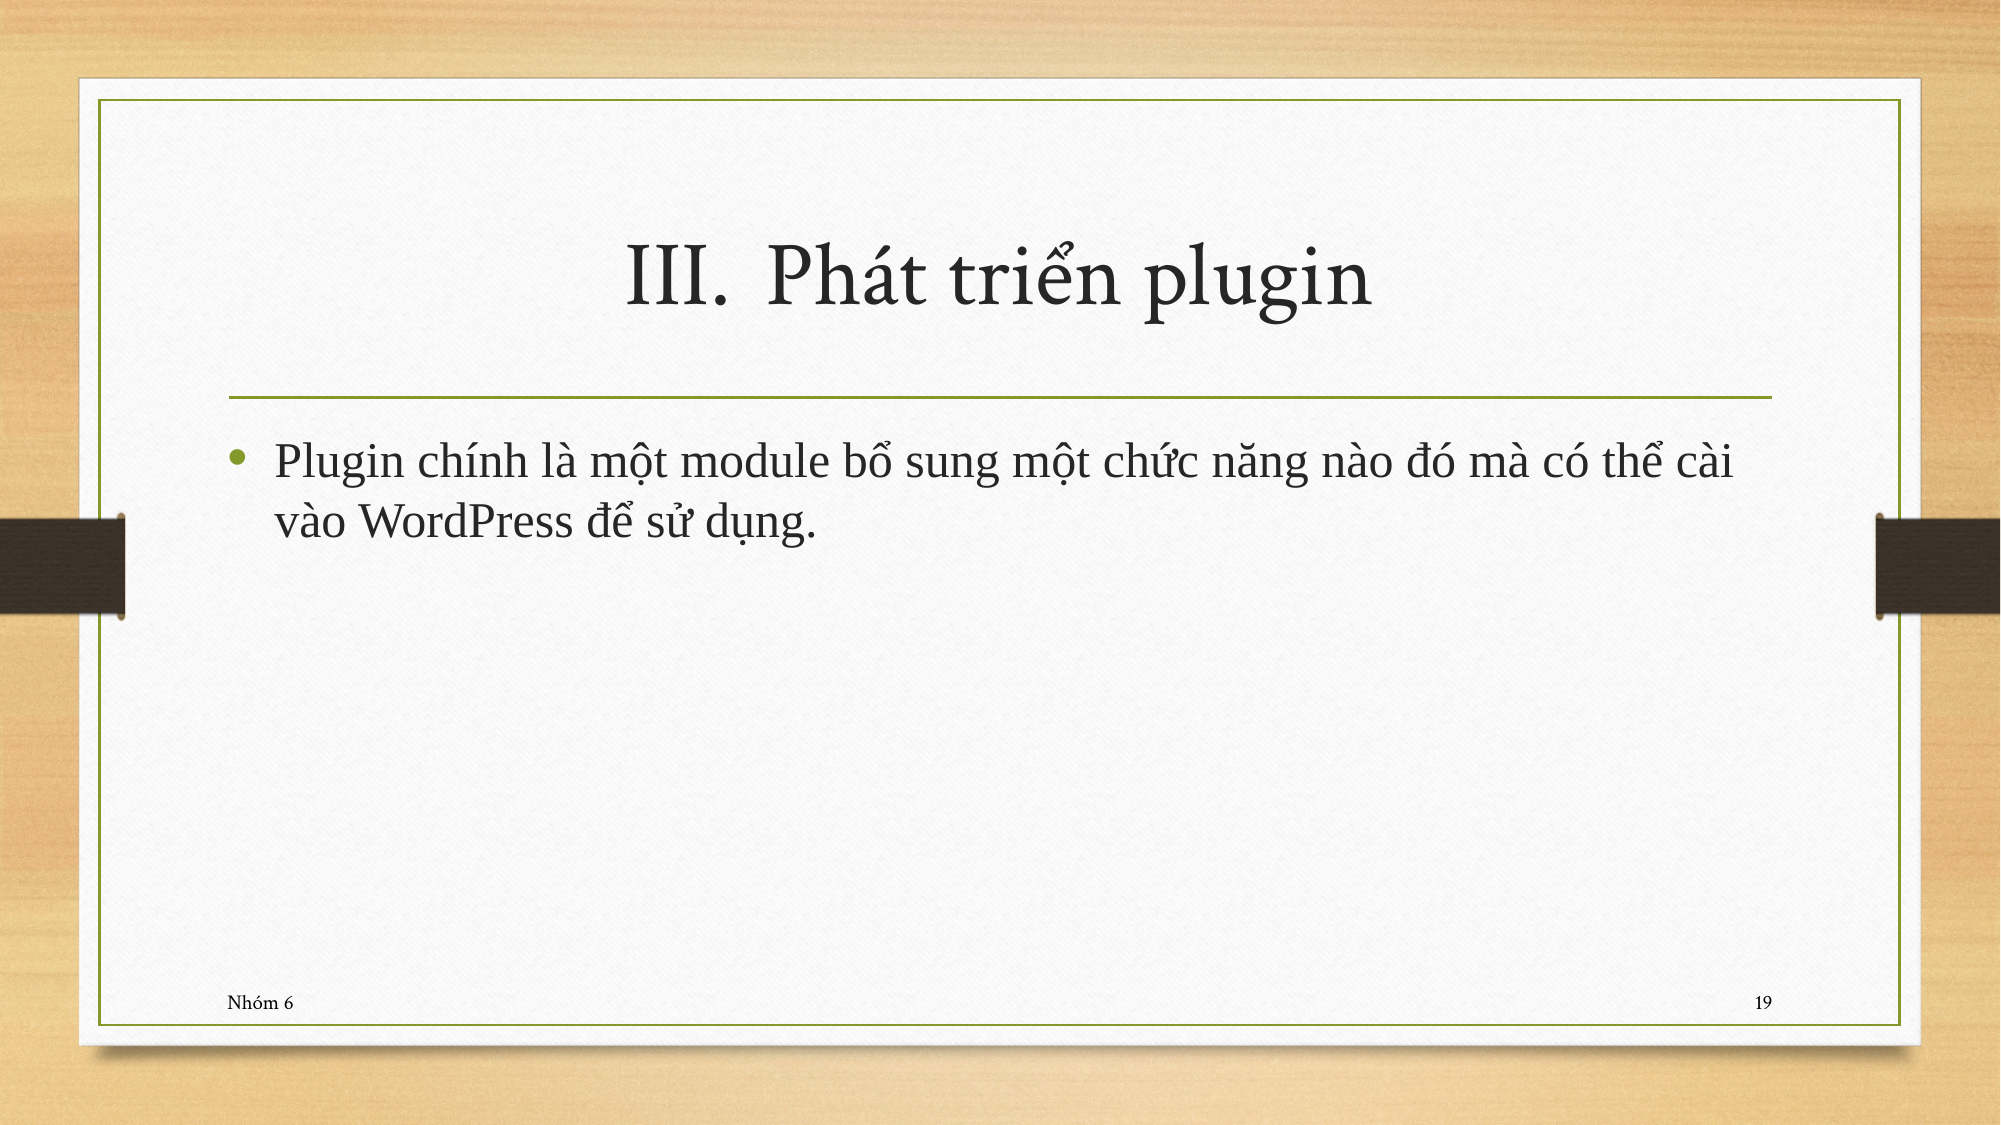

# Phát triển plugin
Plugin chính là một module bổ sung một chức năng nào đó mà có thể cài vào WordPress để sử dụng.
Nhóm 6
19